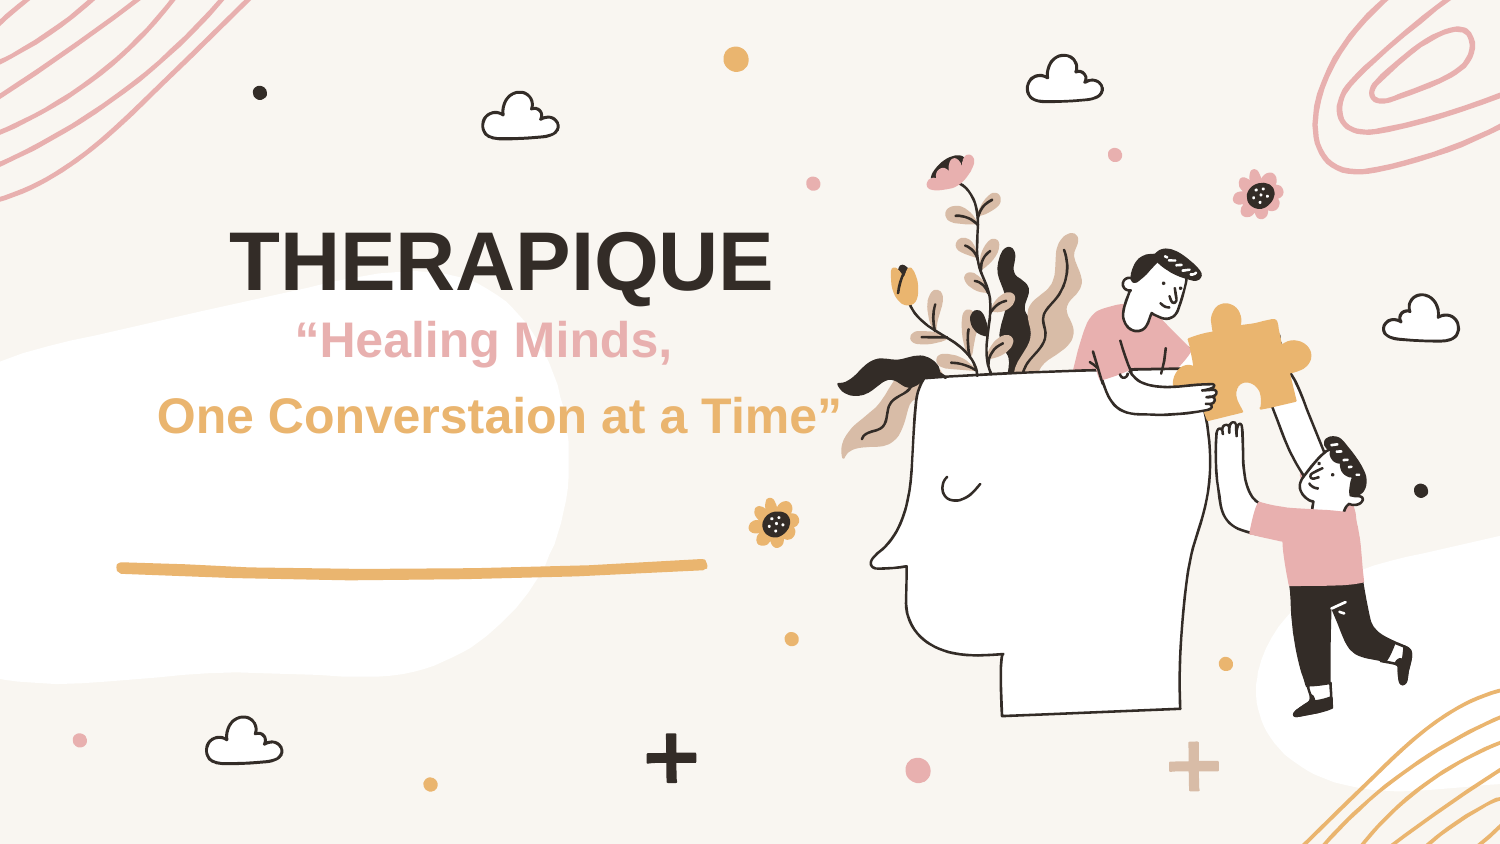

# THERAPIQUE “Healing Minds, One Converstaion at a Time”